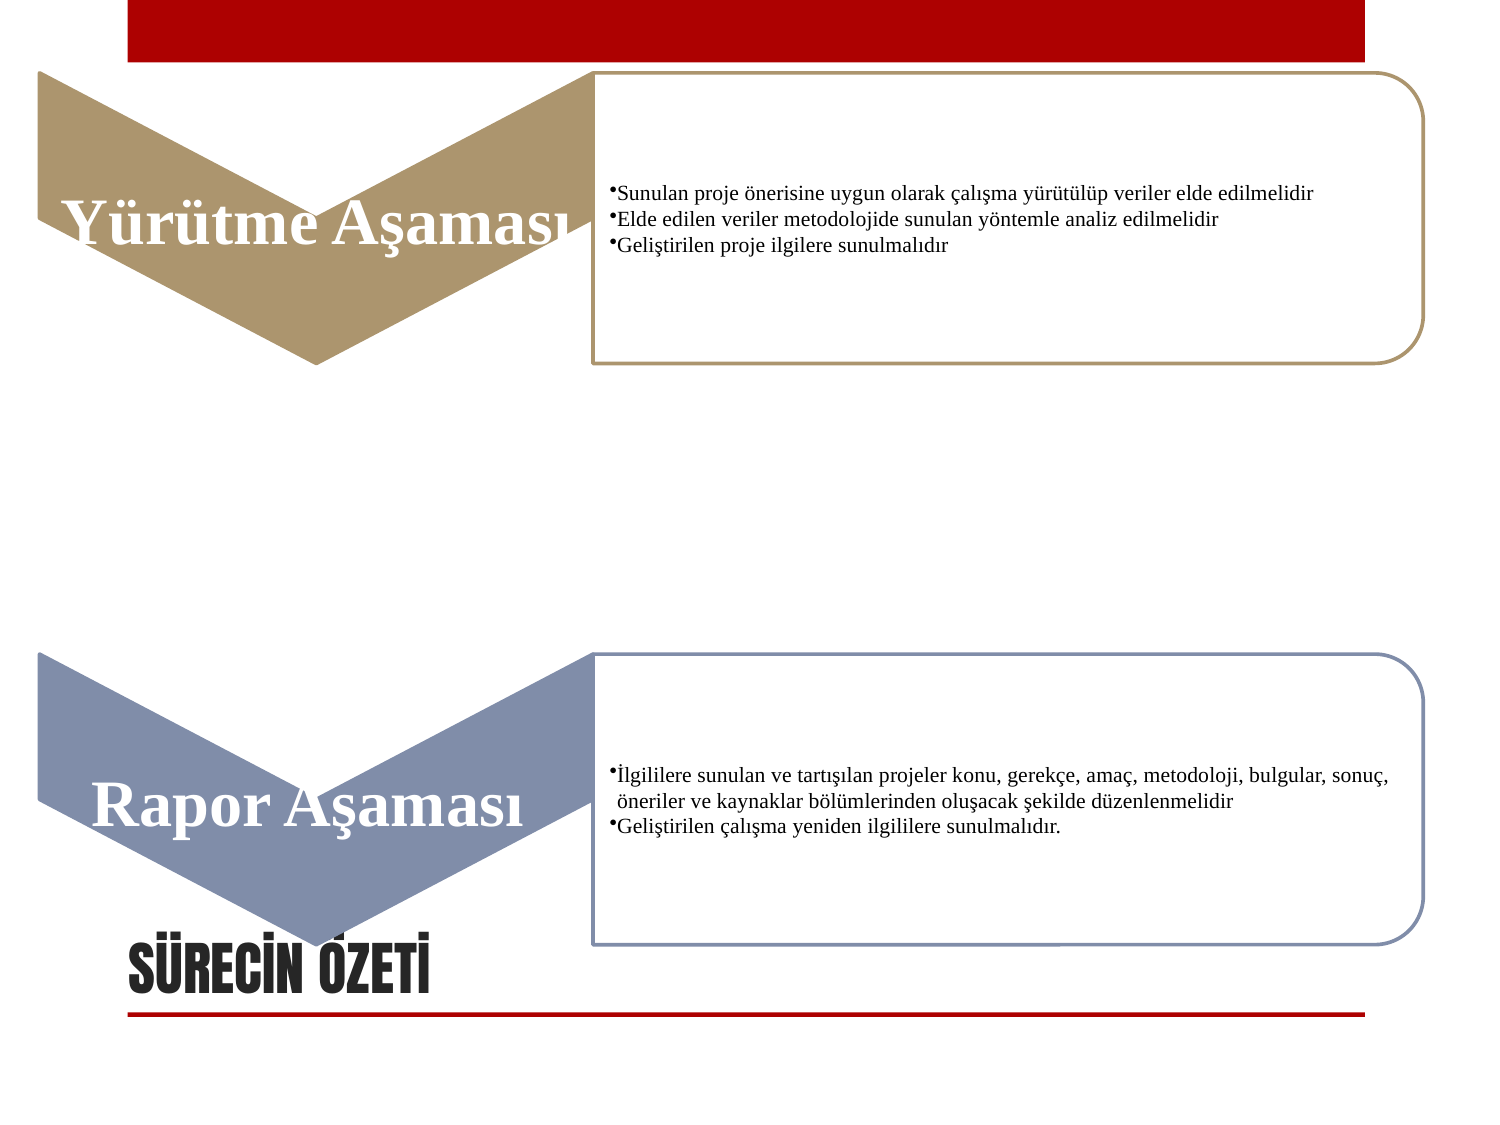

Yürütme Aşaması
Sunulan proje önerisine uygun olarak çalışma yürütülüp veriler elde edilmelidir
Rapor Aşaması
İlgililere sunulan ve tartışılan projeler konu, gerekçe, amaç, metodoloji, bulgular, sonuç, öneriler ve kaynaklar bölümlerinden oluşacak şekilde düzenlenmelidir
Elde edilen veriler metodolojide sunulan yöntemle analiz edilmelidir
Geliştirilen proje ilgilere sunulmalıdır
Geliştirilen çalışma yeniden ilgililere sunulmalıdır.
SÜRECİN ÖZETİ